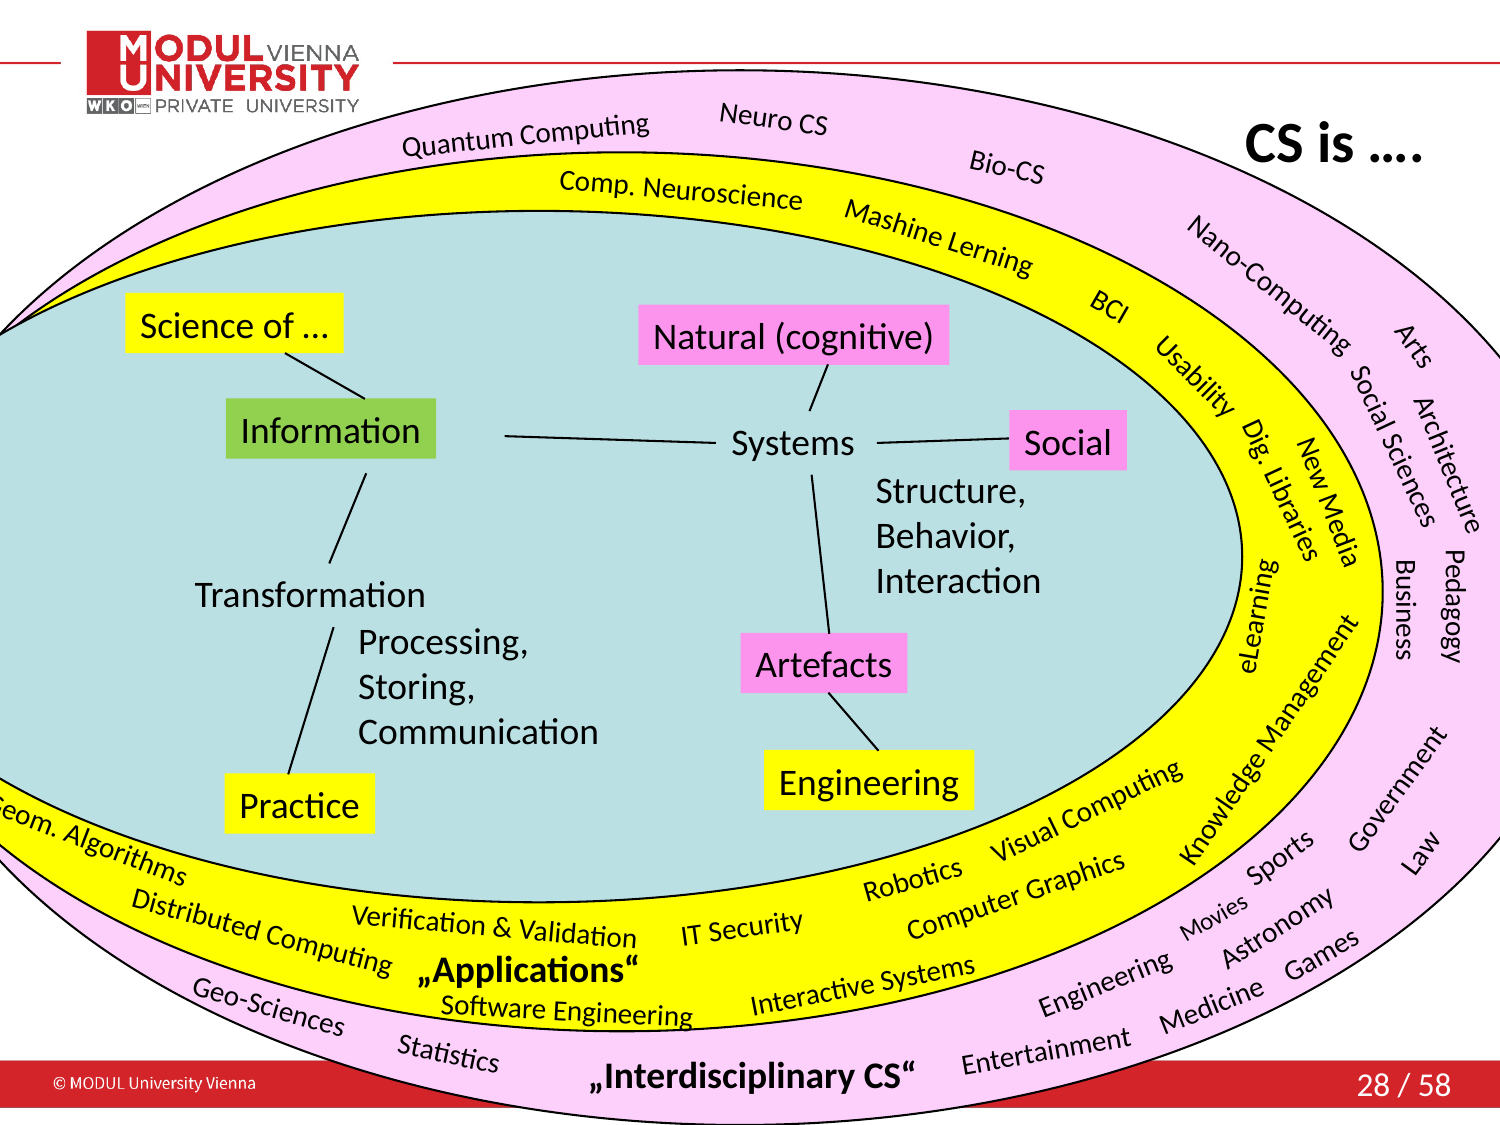

# CS is ….

Neuro CS
Quantum Computing
Bio-CS

Comp. Neuroscience
Mashine Lerning

Nano-Computing
BCI
Science of …
Natural (cognitive)
Arts
Usability

Information
Systems
Social
Social Sciences

Architecture
Structure,
Behavior,
Interaction
Dig. Libraries

New Media
Pedagogy
Business
Transformation
eLearning
Processing,
Storing,
Communication

Artefacts

Knowledge Management
Engineering
Government
Practice
Visual Computing
Geom. Algorithms
Law
Sports
Robotics
Computer Graphics
Movies
Verification & Validation
Astronomy
IT Security
Distributed Computing
Games
„Applications“
Engineering
Interactive Systems
Medicine
Geo-Sciences
Software Engineering
Entertainment
Statistics
„Interdisciplinary CS“